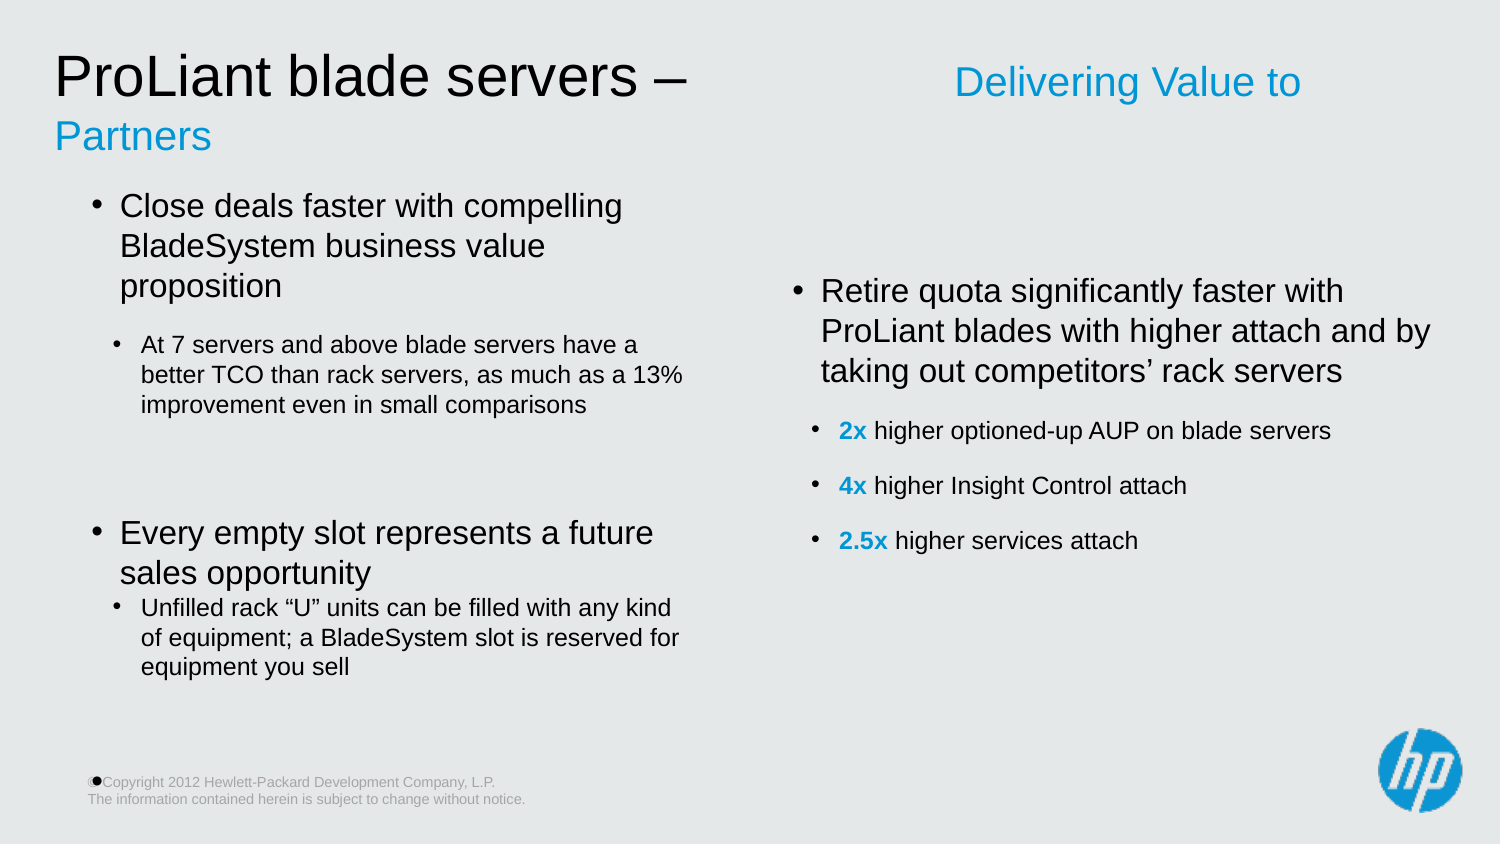

# ProLiant blade servers –  		Delivering Value to Partners
Close deals faster with compelling BladeSystem business value proposition
At 7 servers and above blade servers have a better TCO than rack servers, as much as a 13% improvement even in small comparisons

Every empty slot represents a future sales opportunity
Unfilled rack “U” units can be filled with any kind of equipment; a BladeSystem slot is reserved for equipment you sell

Retire quota significantly faster with ProLiant blades with higher attach and by taking out competitors’ rack servers
2x higher optioned-up AUP on blade servers
4x higher Insight Control attach
2.5x higher services attach